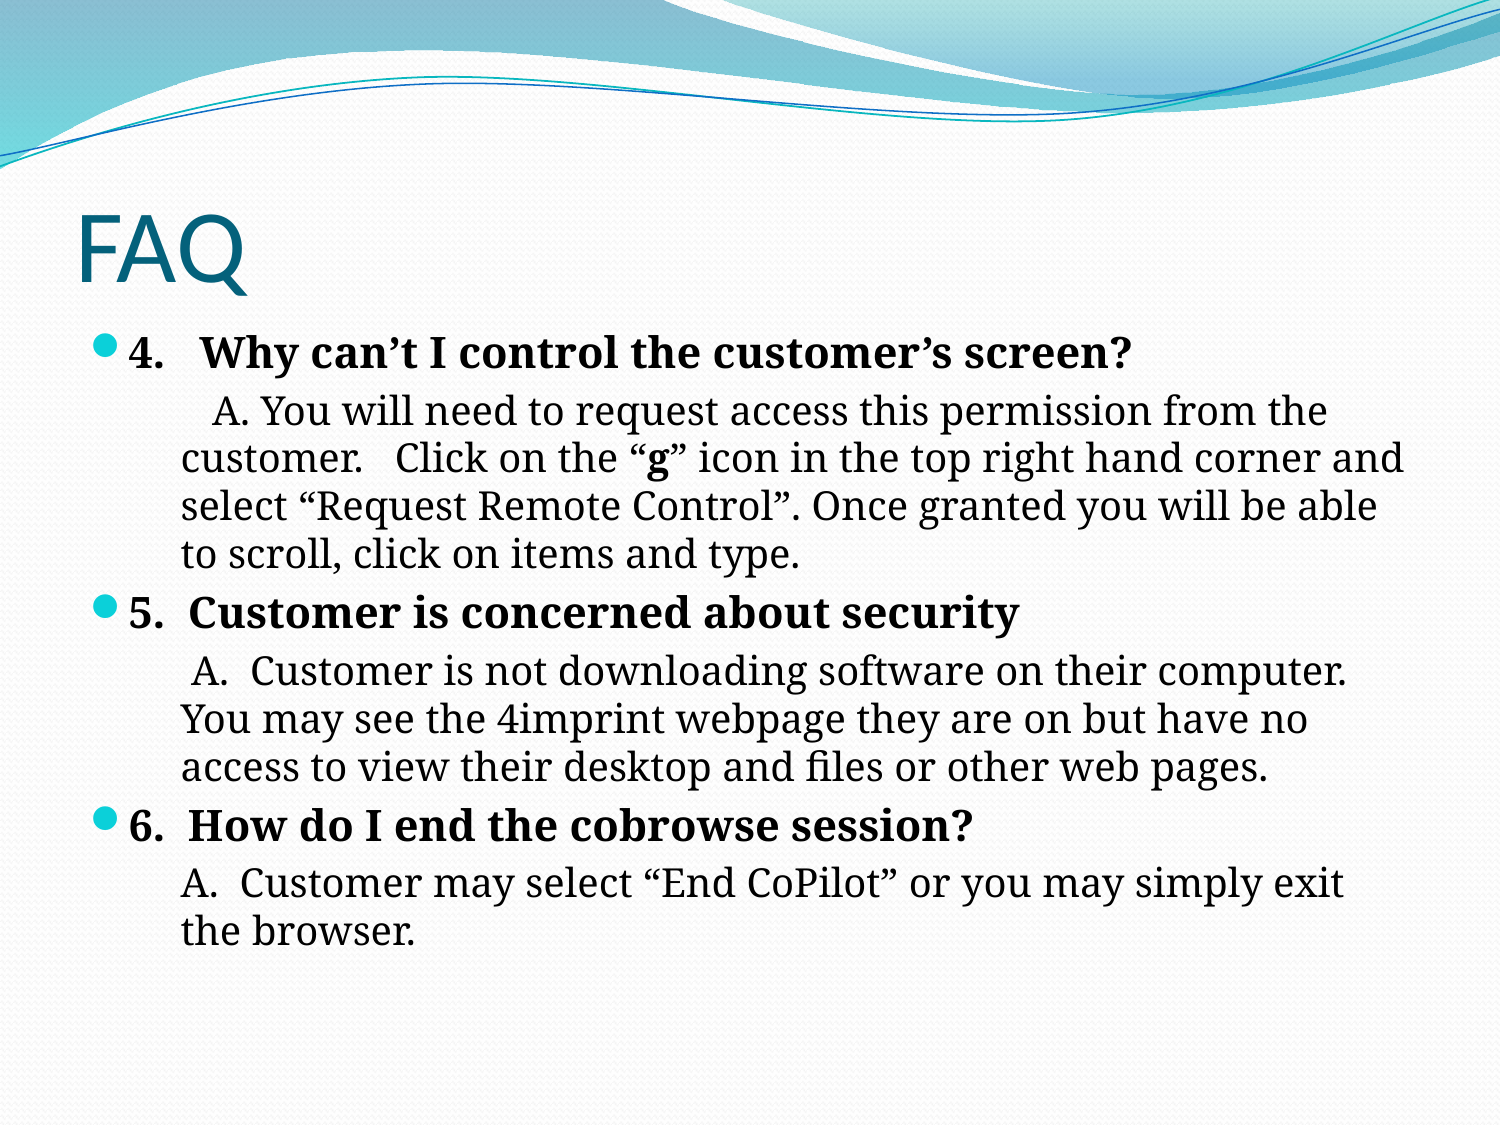

# FAQ
4.   Why can’t I control the customer’s screen?
	   A. You will need to request access this permission from the customer.   Click on the “g” icon in the top right hand corner and select “Request Remote Control”. Once granted you will be able to scroll, click on items and type.
5.  Customer is concerned about security
	 A.  Customer is not downloading software on their computer.  You may see the 4imprint webpage they are on but have no access to view their desktop and files or other web pages.
6.  How do I end the cobrowse session?
	A.  Customer may select “End CoPilot” or you may simply exit the browser.